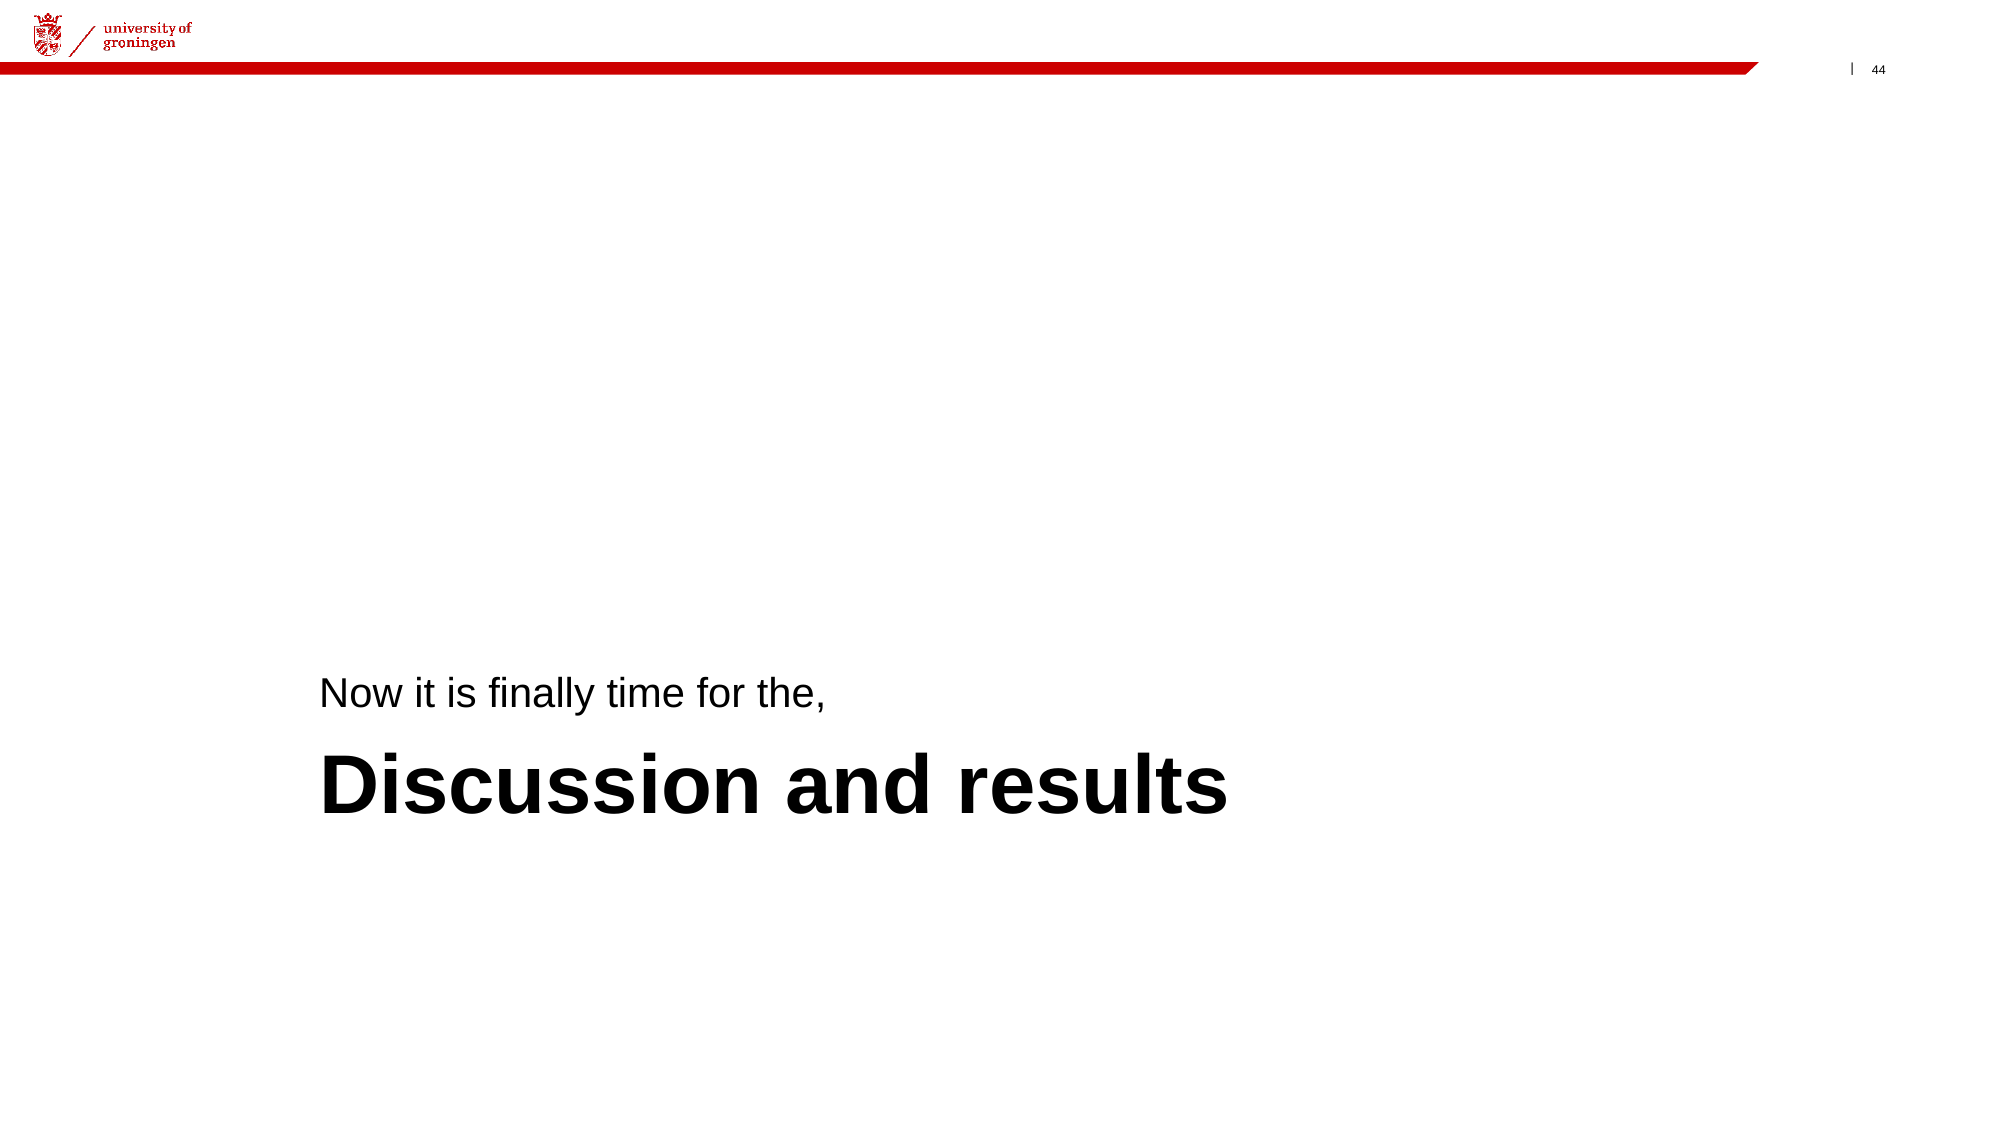

Now it is finally time for the,
# Discussion and results